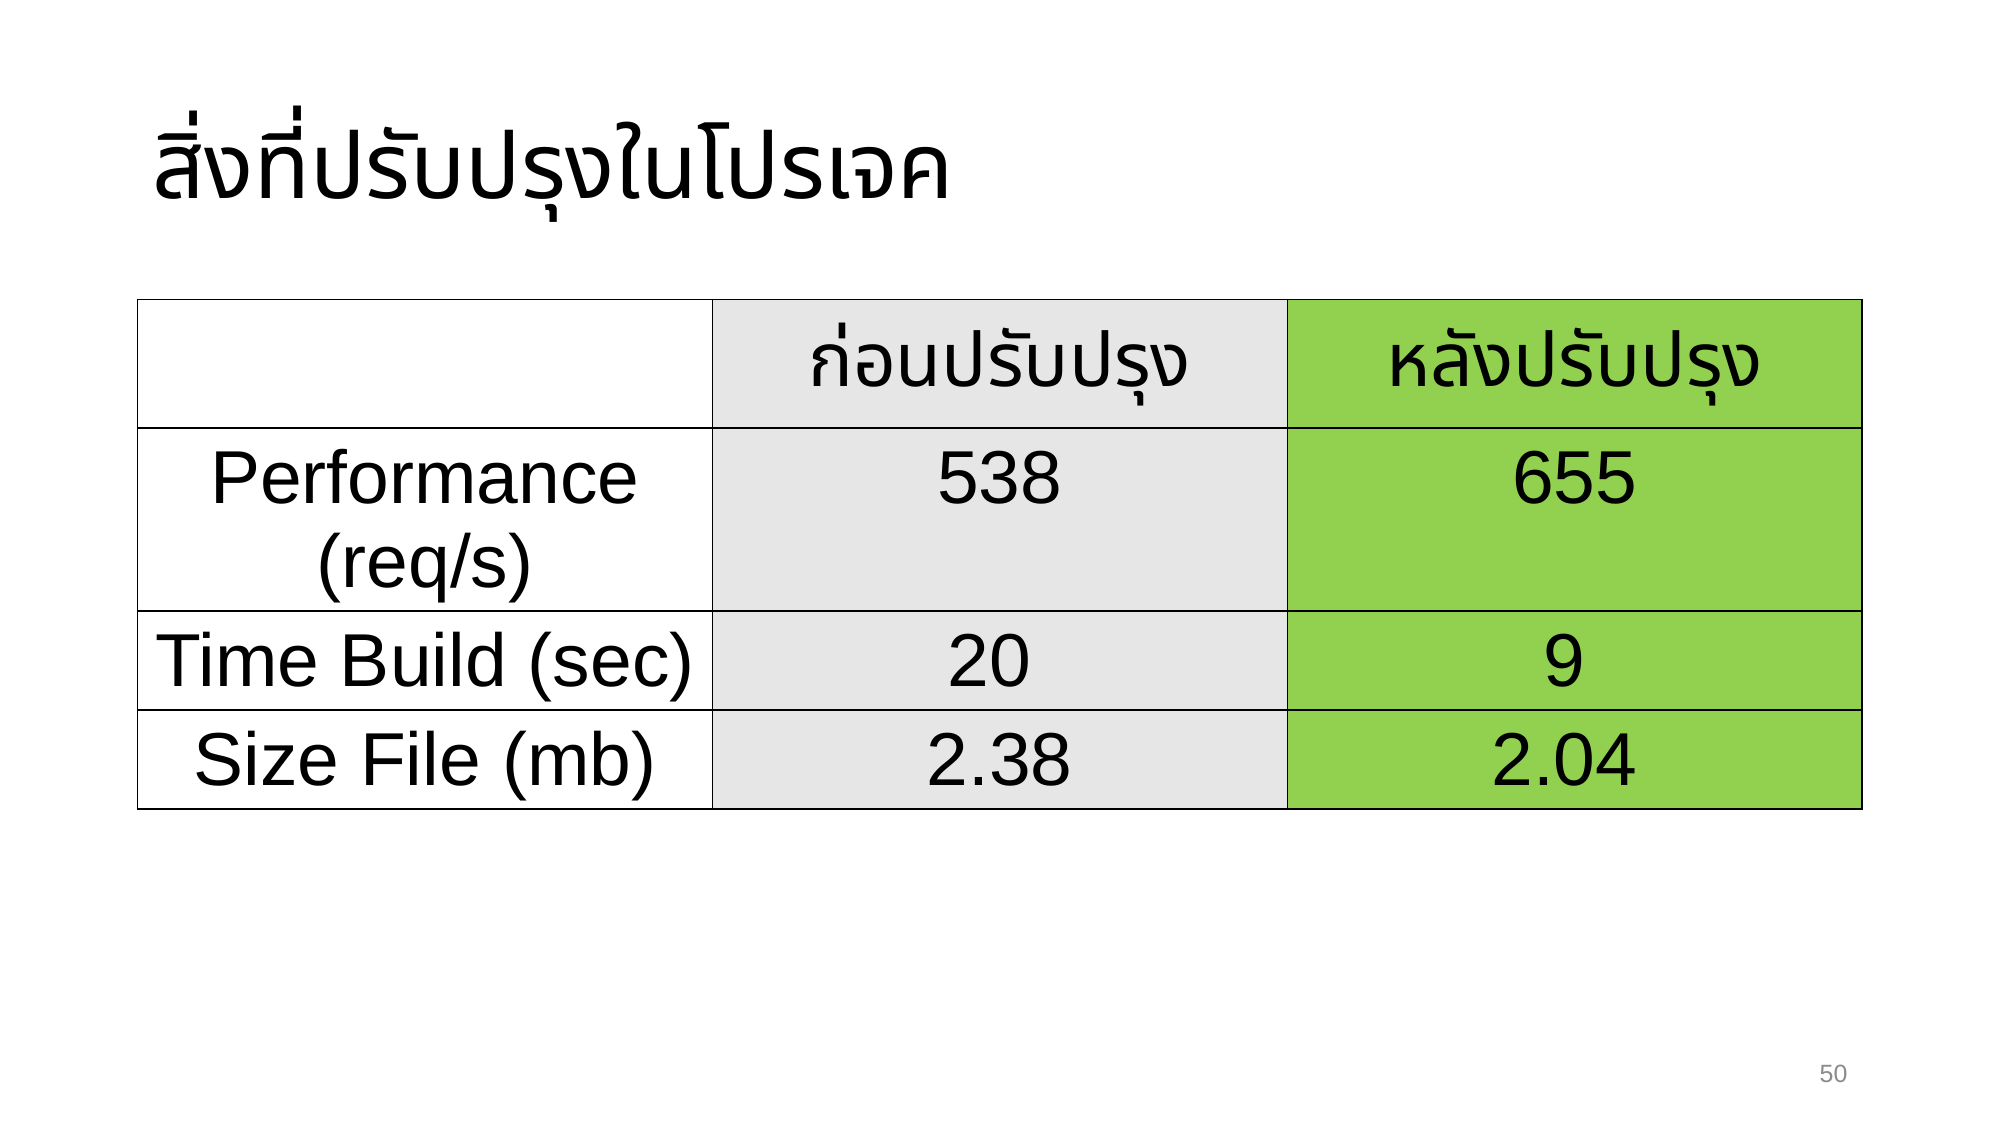

# สิ่งที่ปรับปรุงในโปรเจค
|  | ก่อนปรับปรุง | หลังปรับปรุง |
| --- | --- | --- |
| Performance (req/s) | 538 | 655 |
| Time Build (sec) | 20 | 9 |
| Size File (mb) | 2.38 | 2.04 |
50